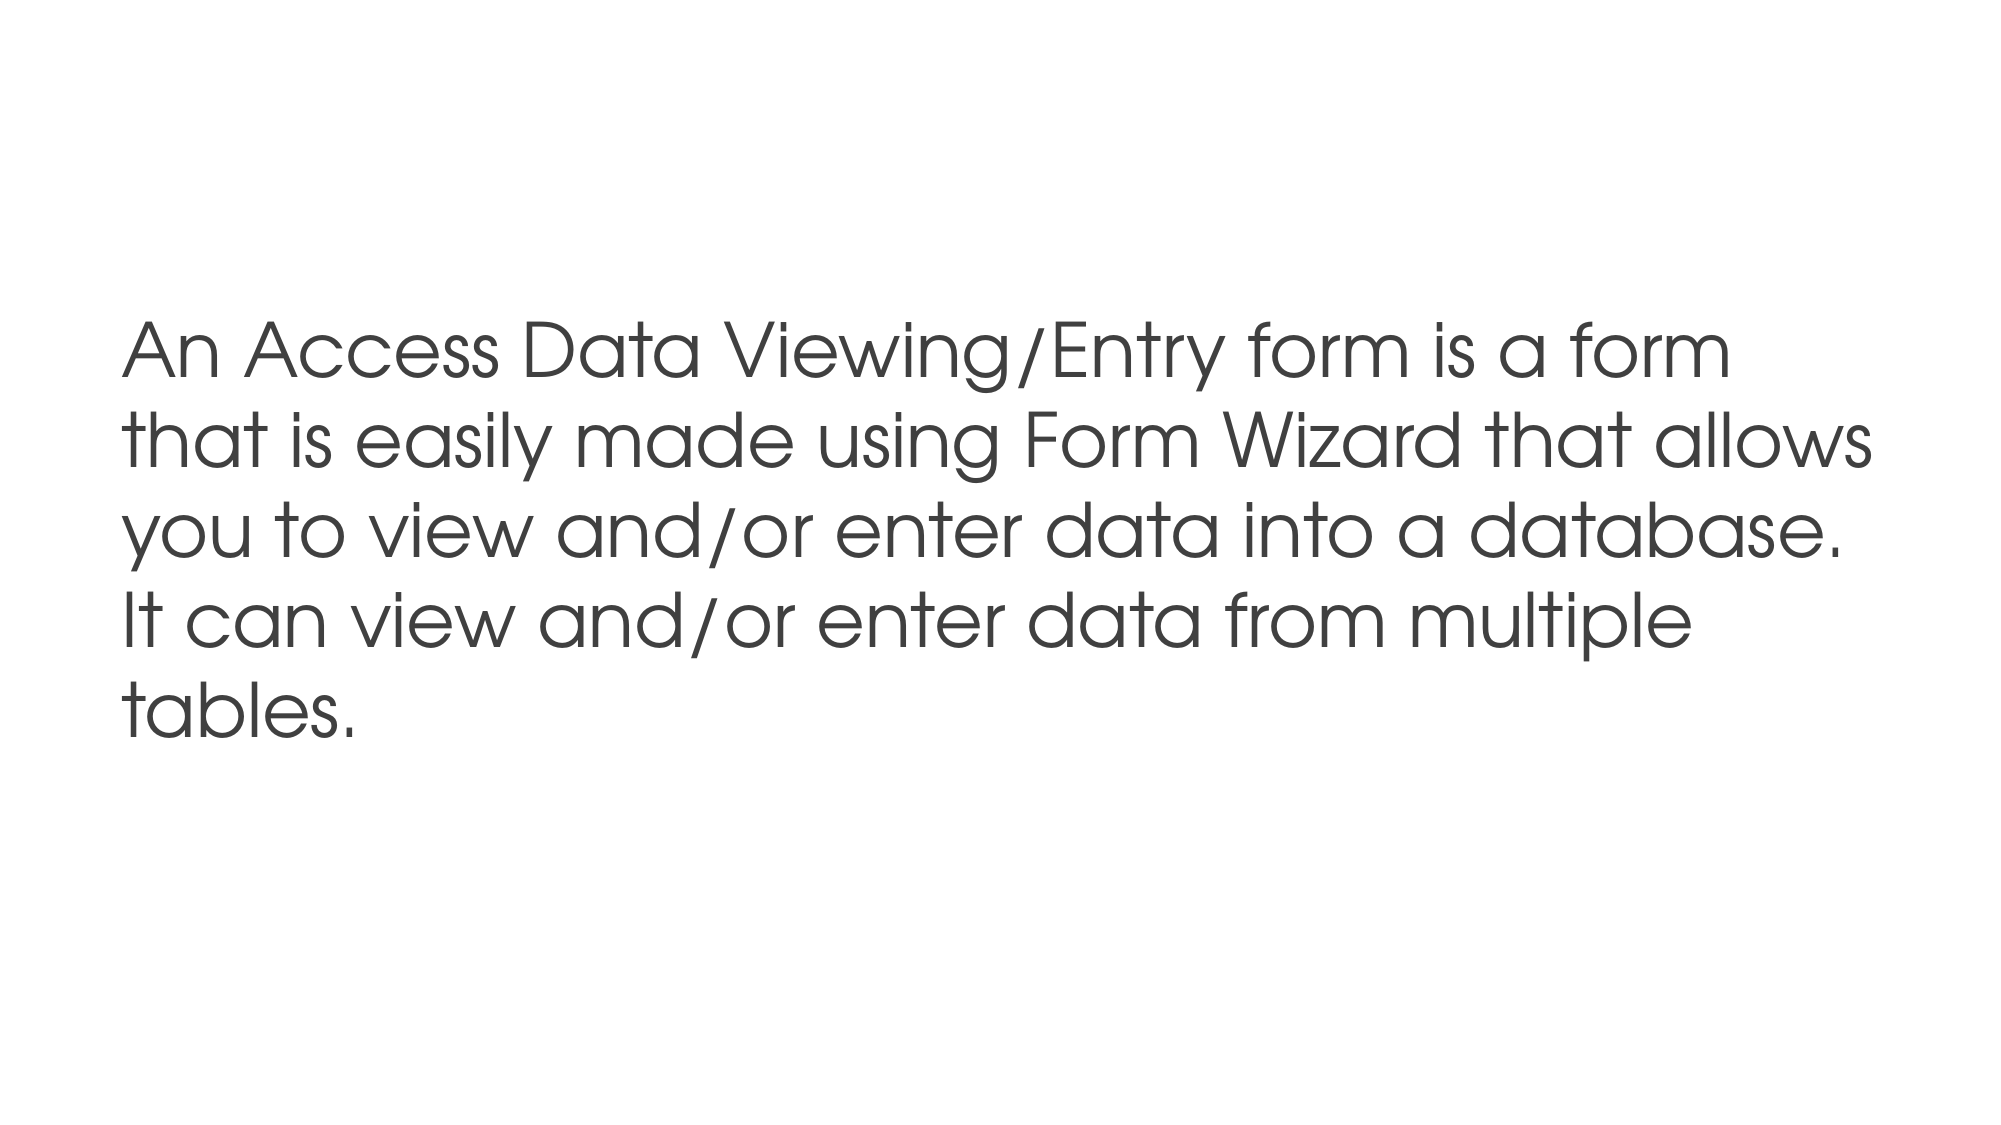

An Access Data Viewing/Entry form is a form that is easily made using Form Wizard that allows you to view and/or enter data into a database.  It can view and/or enter data from multiple tables.